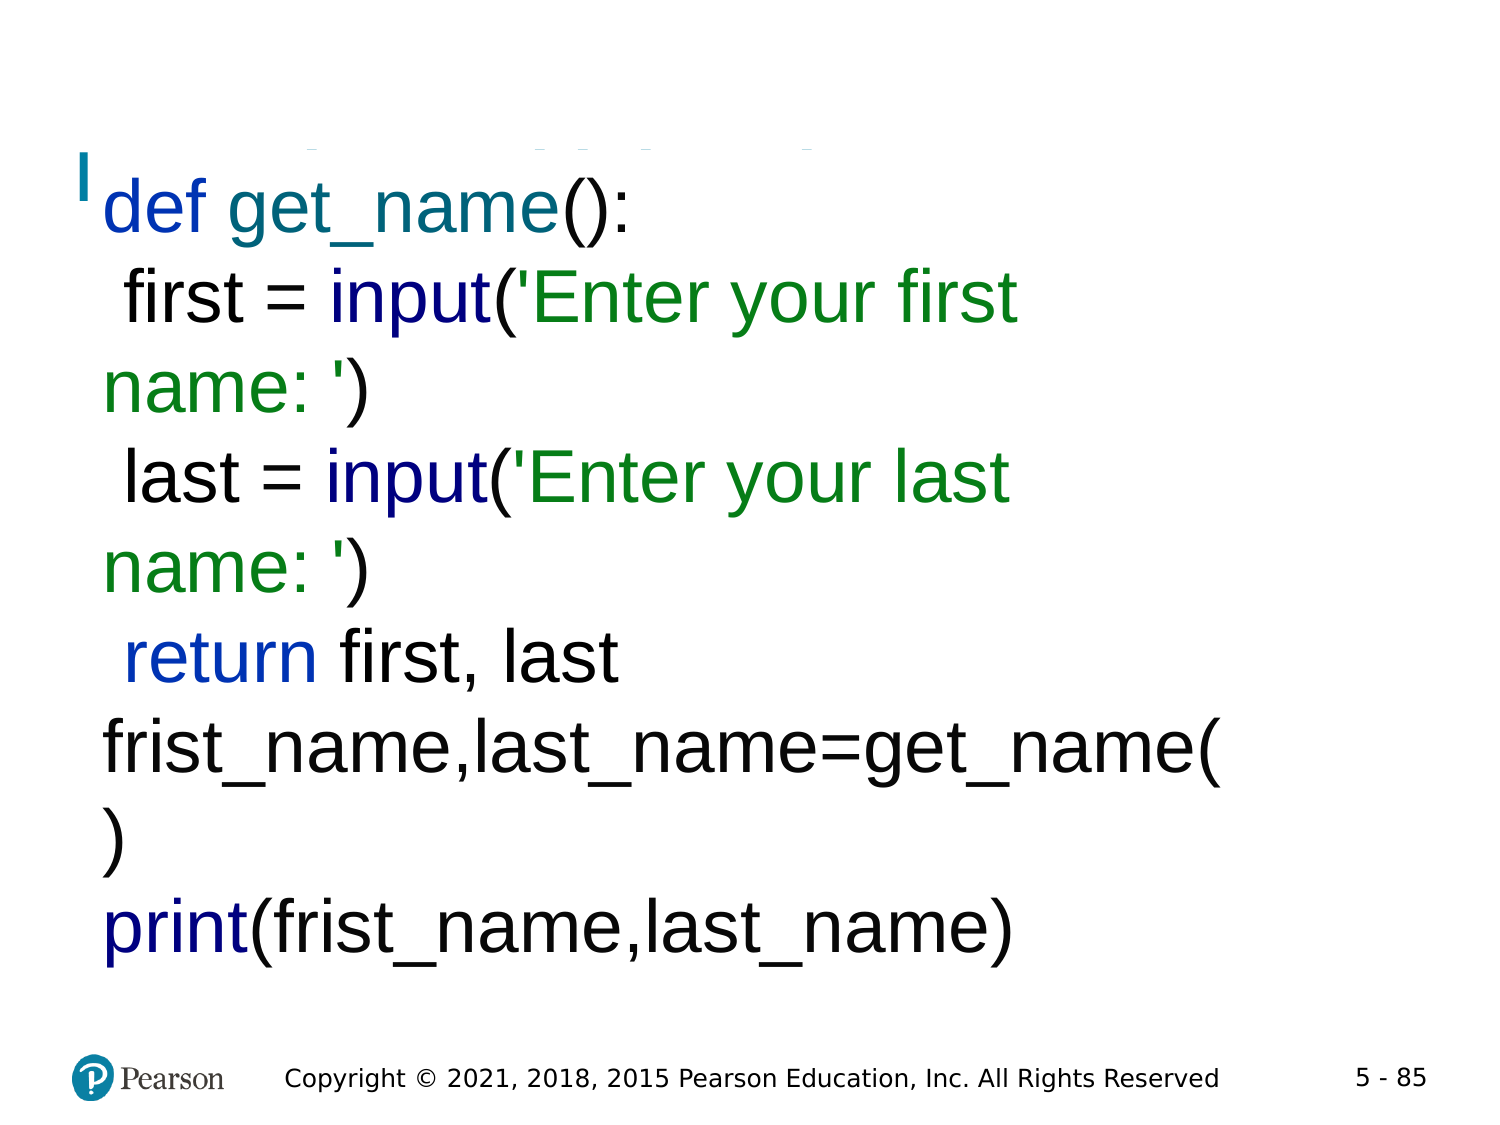

# Returning Multiple Values
def get_name():
 first = input('Enter your first name: ')
 last = input('Enter your last name: ')
 return first, last
frist_name,last_name=get_name()
print(frist_name,last_name)